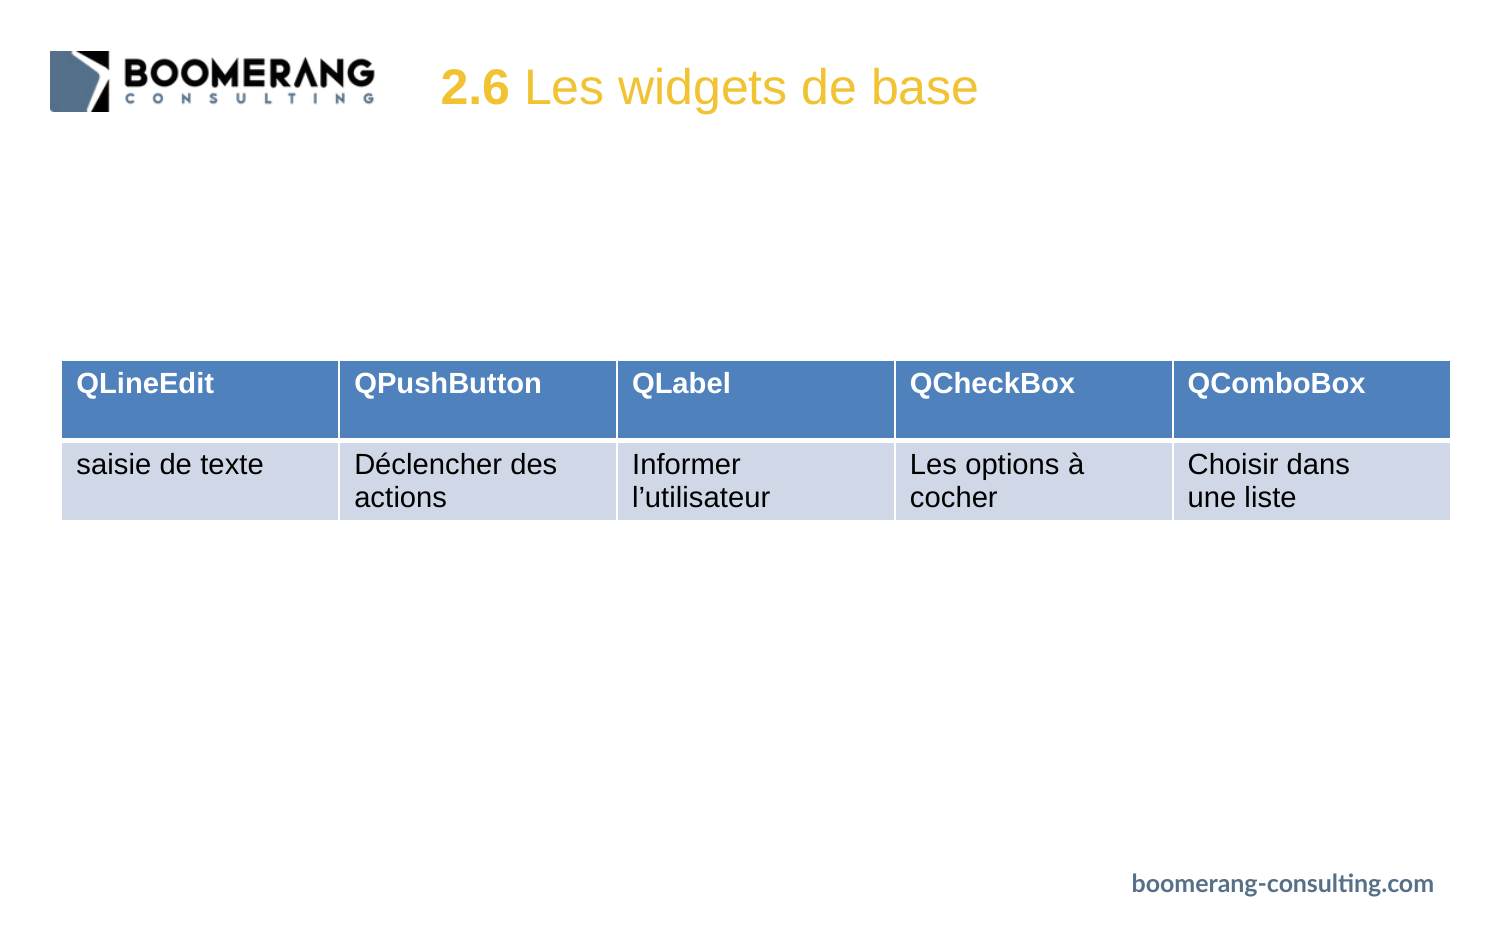

# 2.6 Les widgets de base
| QLineEdit | QPushButton | QLabel | QCheckBox | QComboBox |
| --- | --- | --- | --- | --- |
| saisie de texte | Déclencher des actions | Informer l’utilisateur | Les options à cocher | Choisir dans une liste |